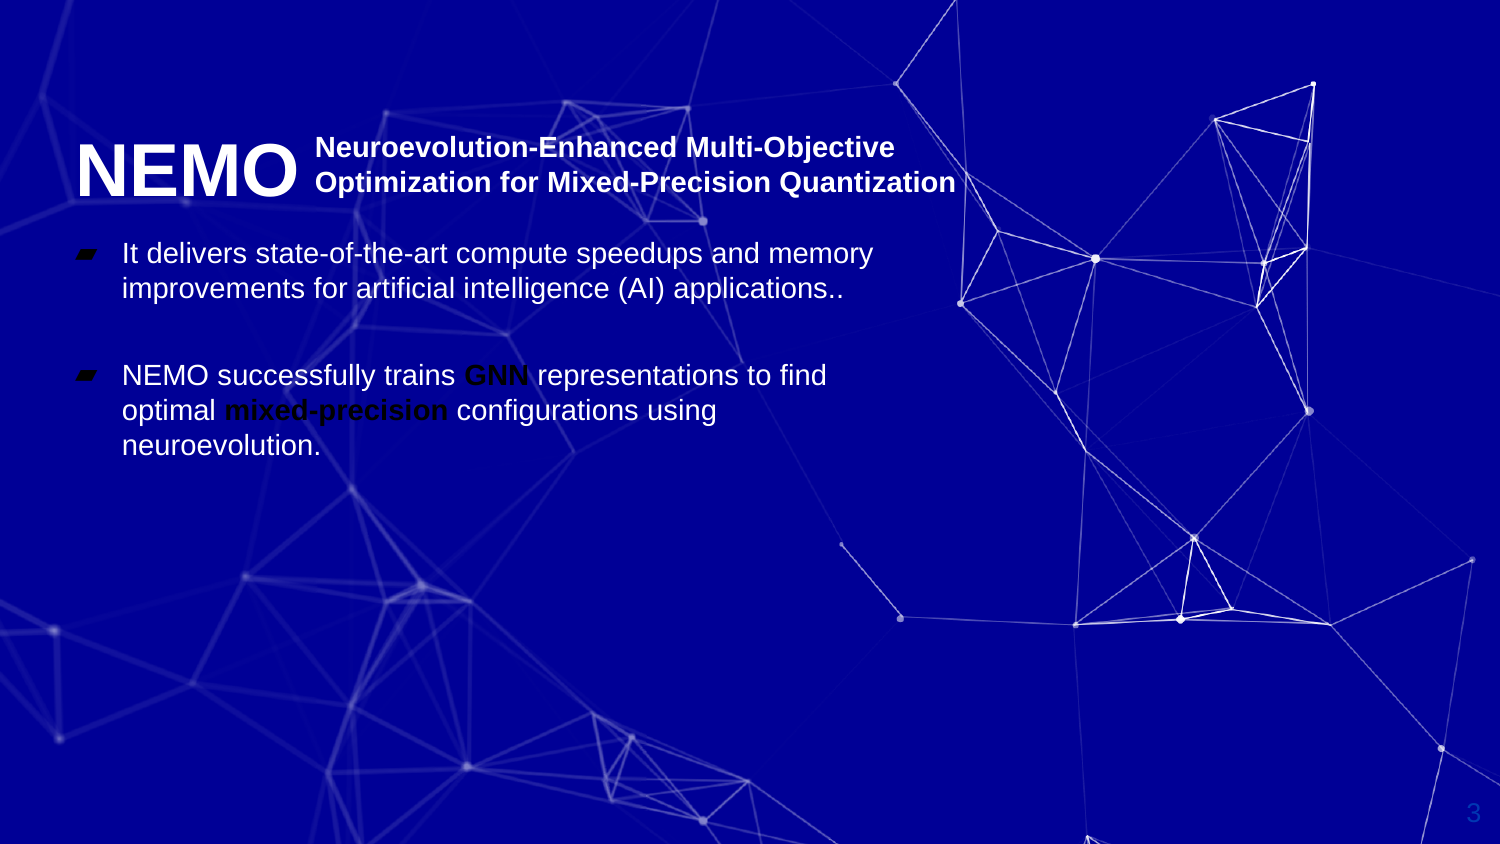

Neuroevolution-Enhanced Multi-Objective Optimization for Mixed-Precision Quantization
# NEMO
It delivers state-of-the-art compute speedups and memory improvements for artificial intelligence (AI) applications..
NEMO successfully trains GNN representations to find optimal mixed-precision configurations using neuroevolution.
3